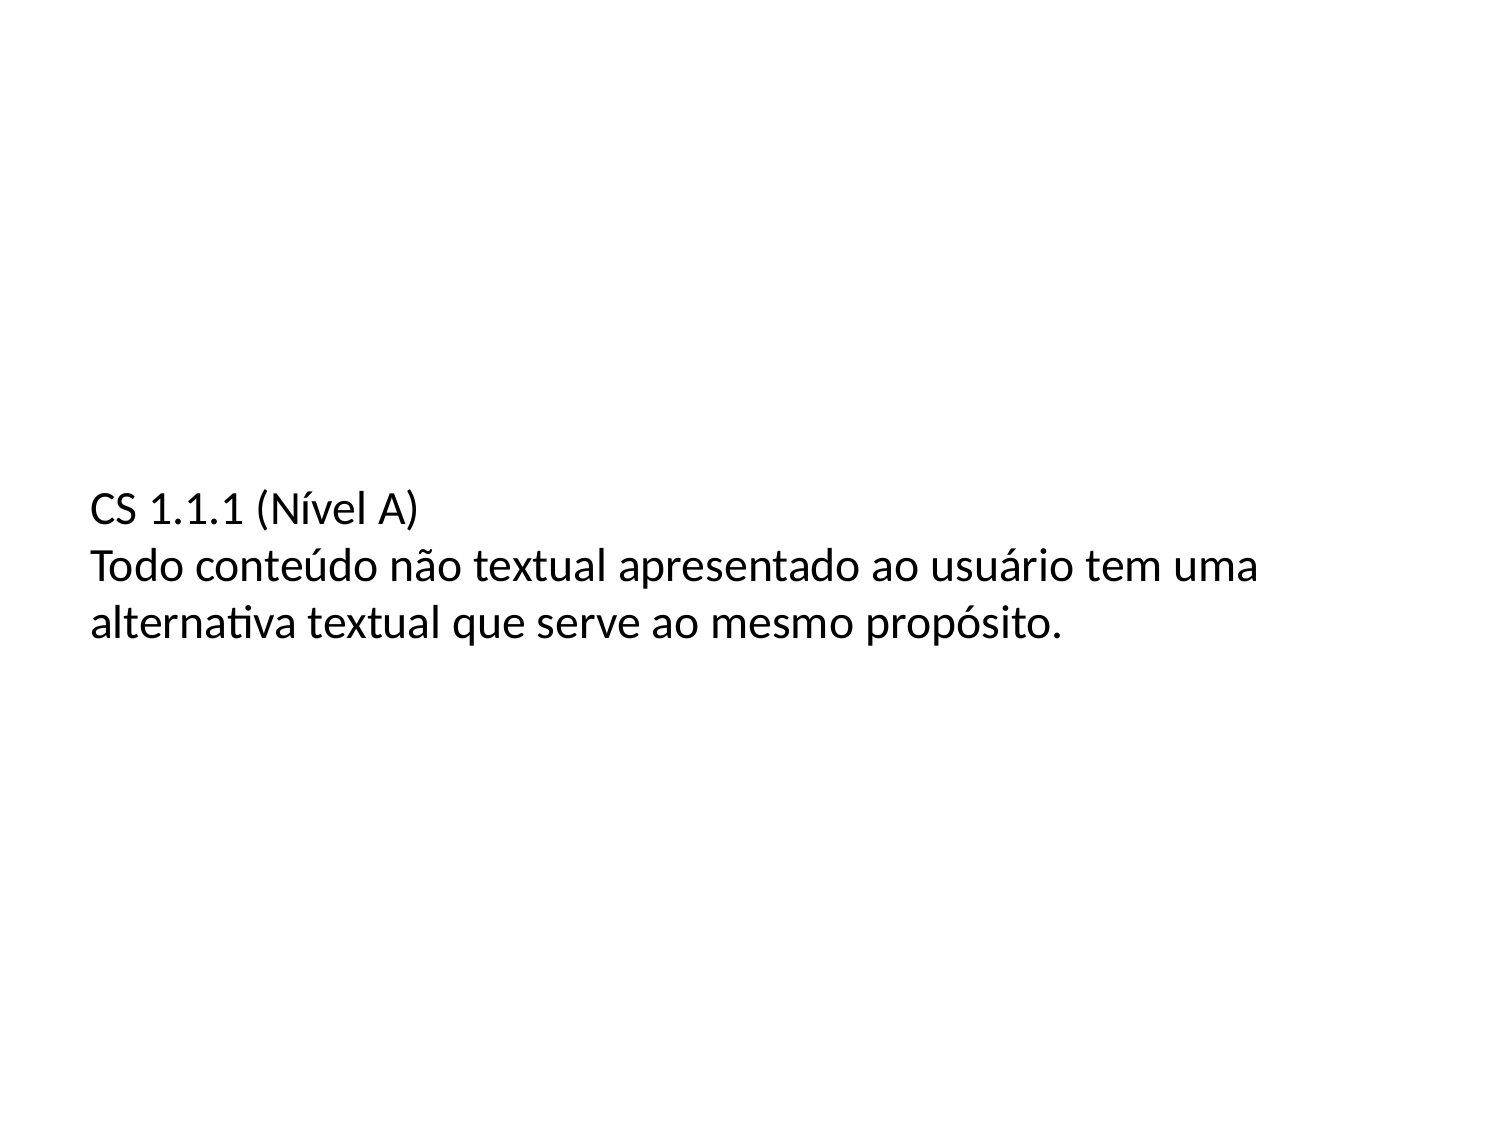

# CS 1.1.1 (Nível A) Todo conteúdo não textual apresentado ao usuário tem uma alternativa textual que serve ao mesmo propósito.